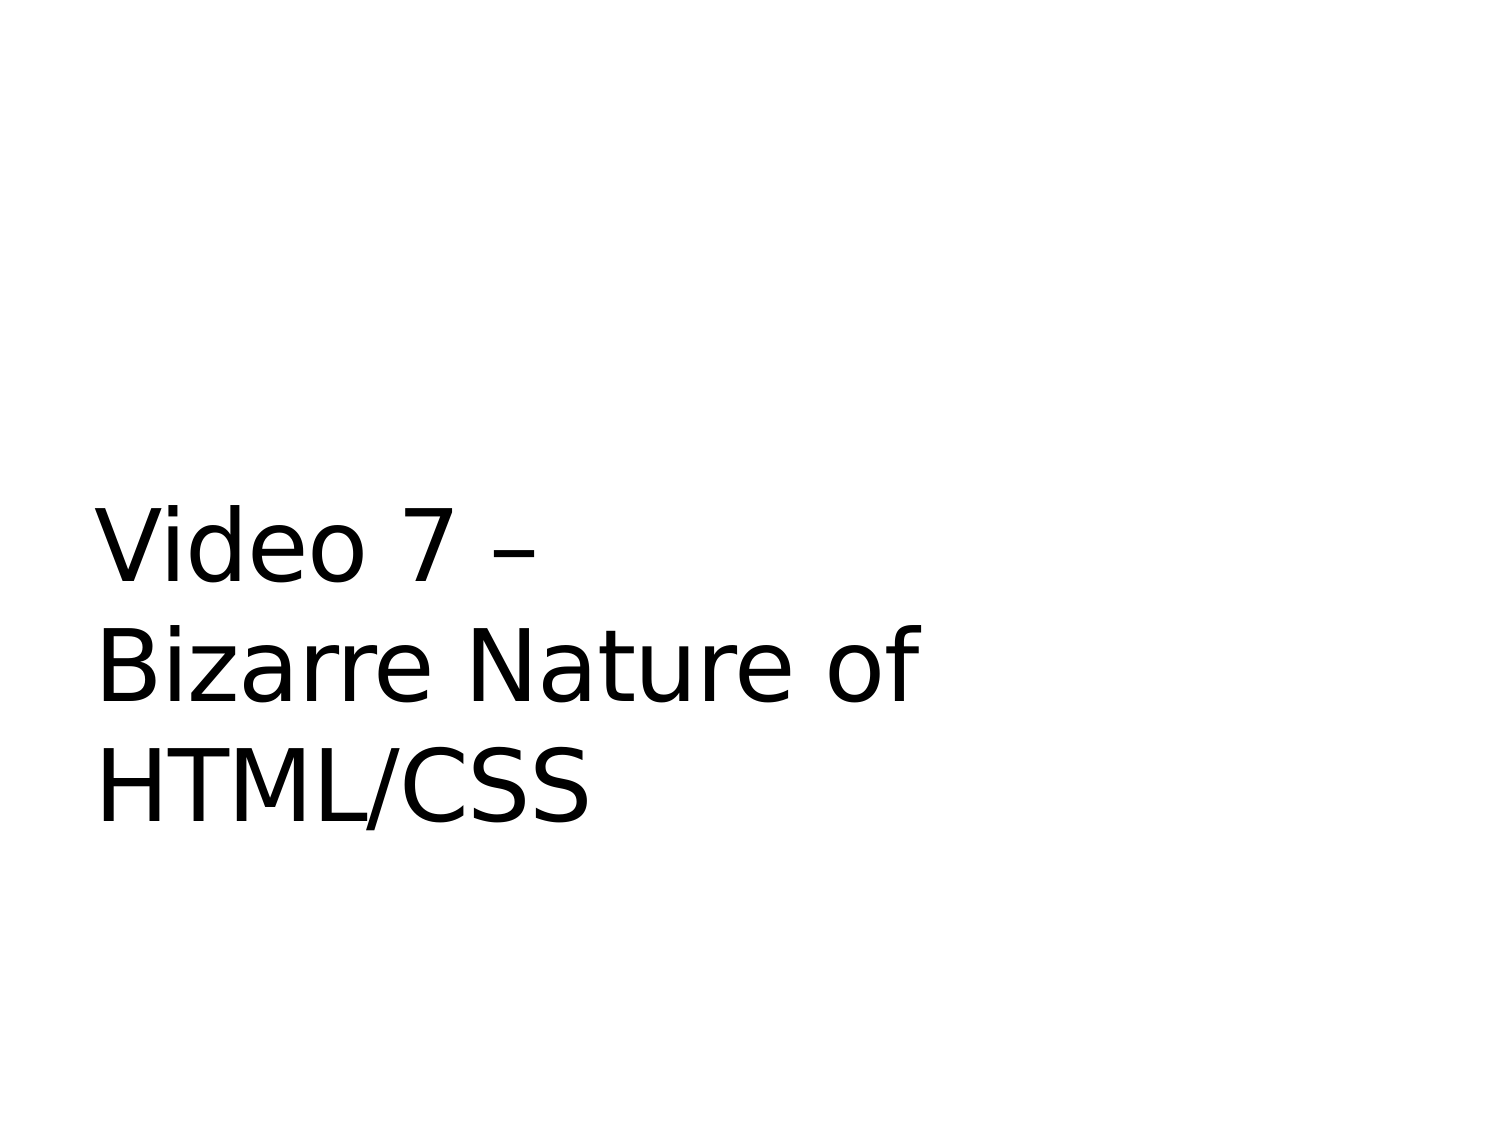

# Video 7 – Bizarre Nature of HTML/CSS